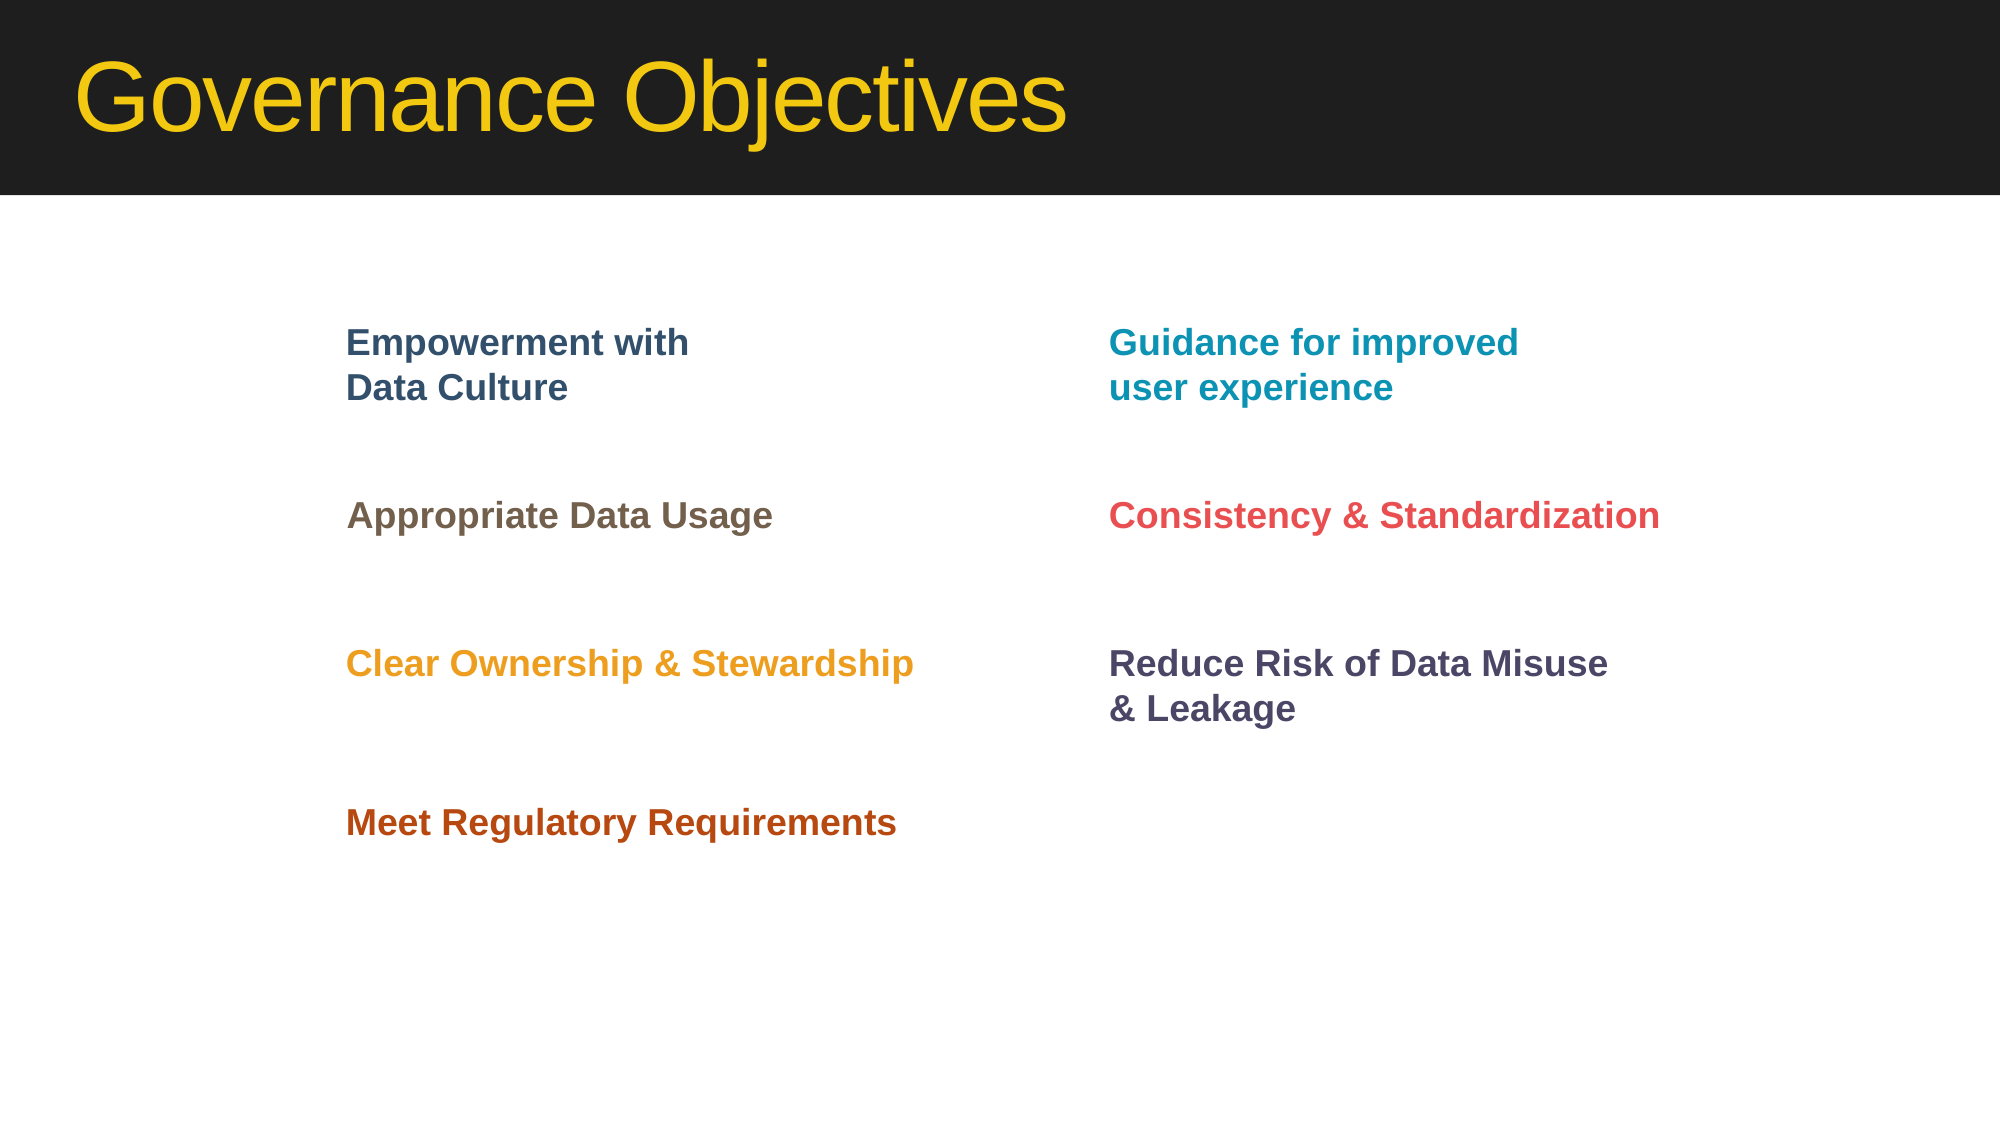

# Governance Objectives
Guidance for improved user experience
Empowerment with Data Culture
Consistency & Standardization
Appropriate Data Usage
Clear Ownership & Stewardship
Reduce Risk of Data Misuse & Leakage
Meet Regulatory Requirements